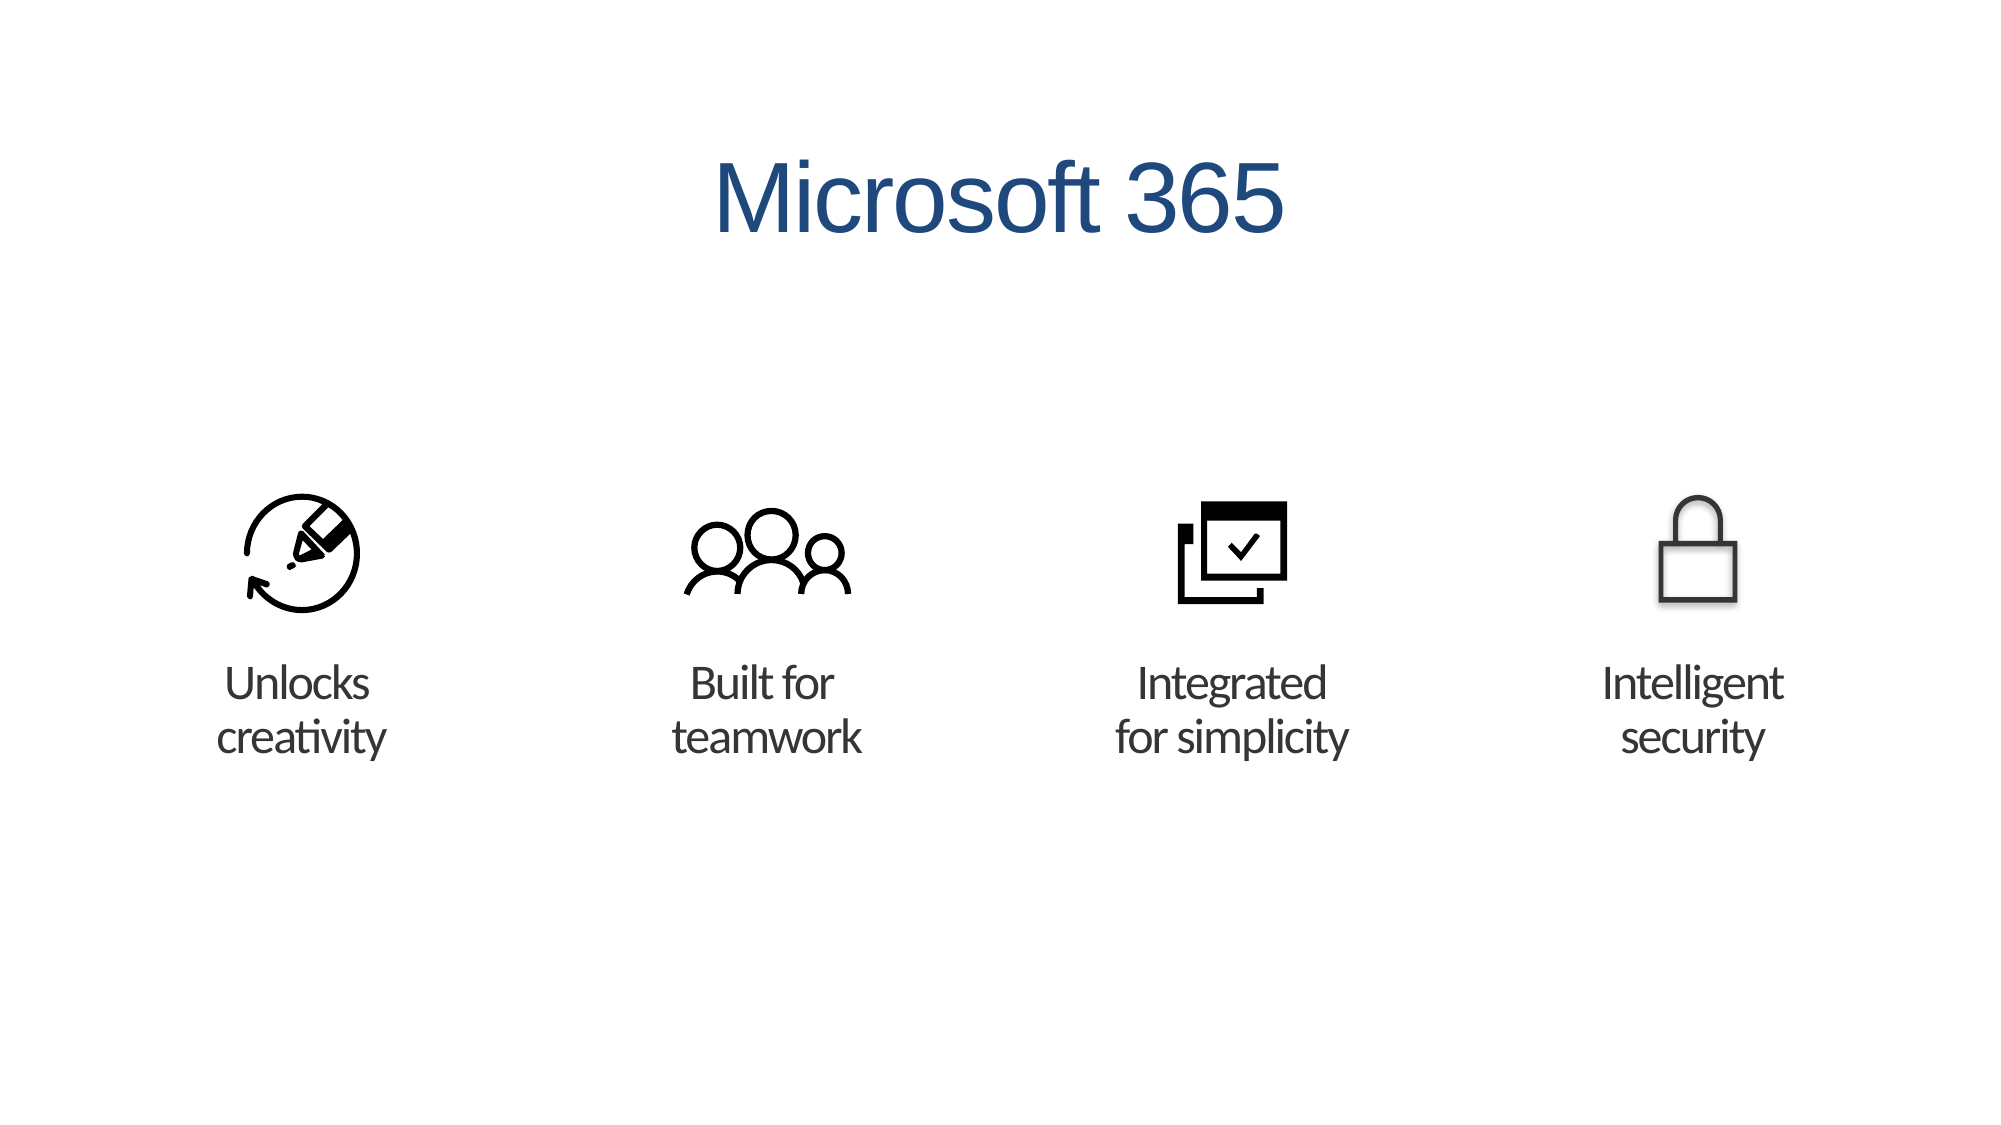

Microsoft 365

Unlocks
creativity
Built for
teamwork
Integrated
for simplicity
Intelligent
security